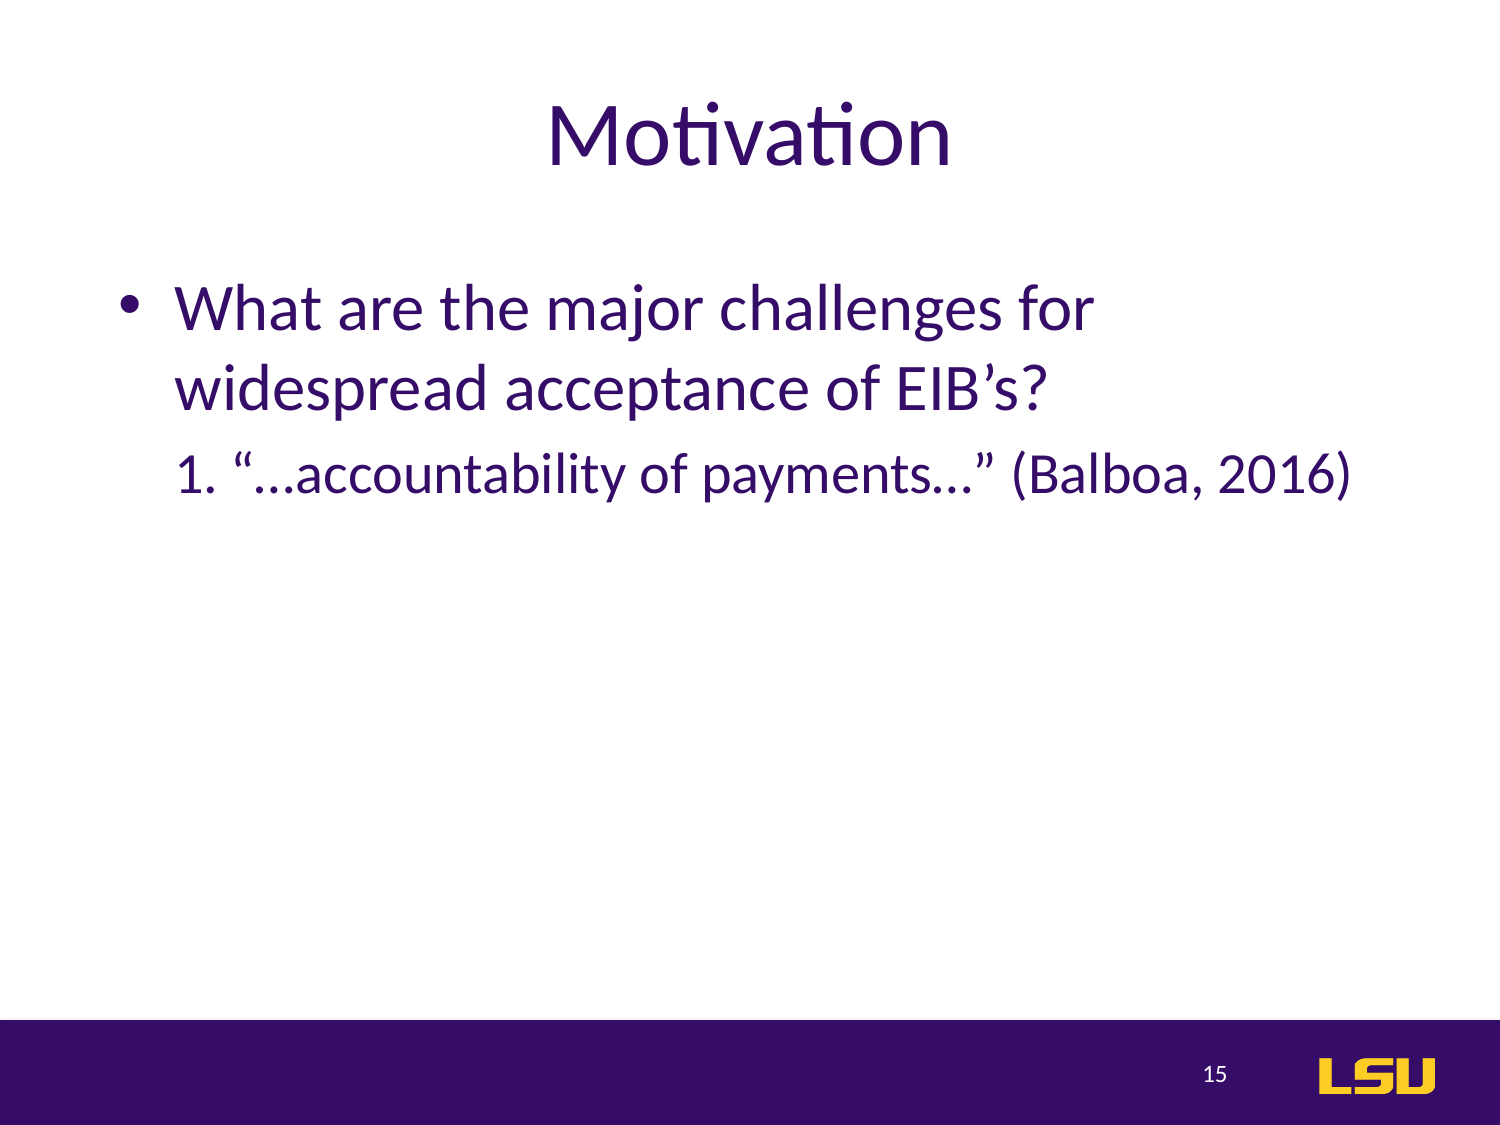

# Motivation
What are the major challenges for widespread acceptance of EIB’s?
“…accountability of payments…” (Balboa, 2016)
15